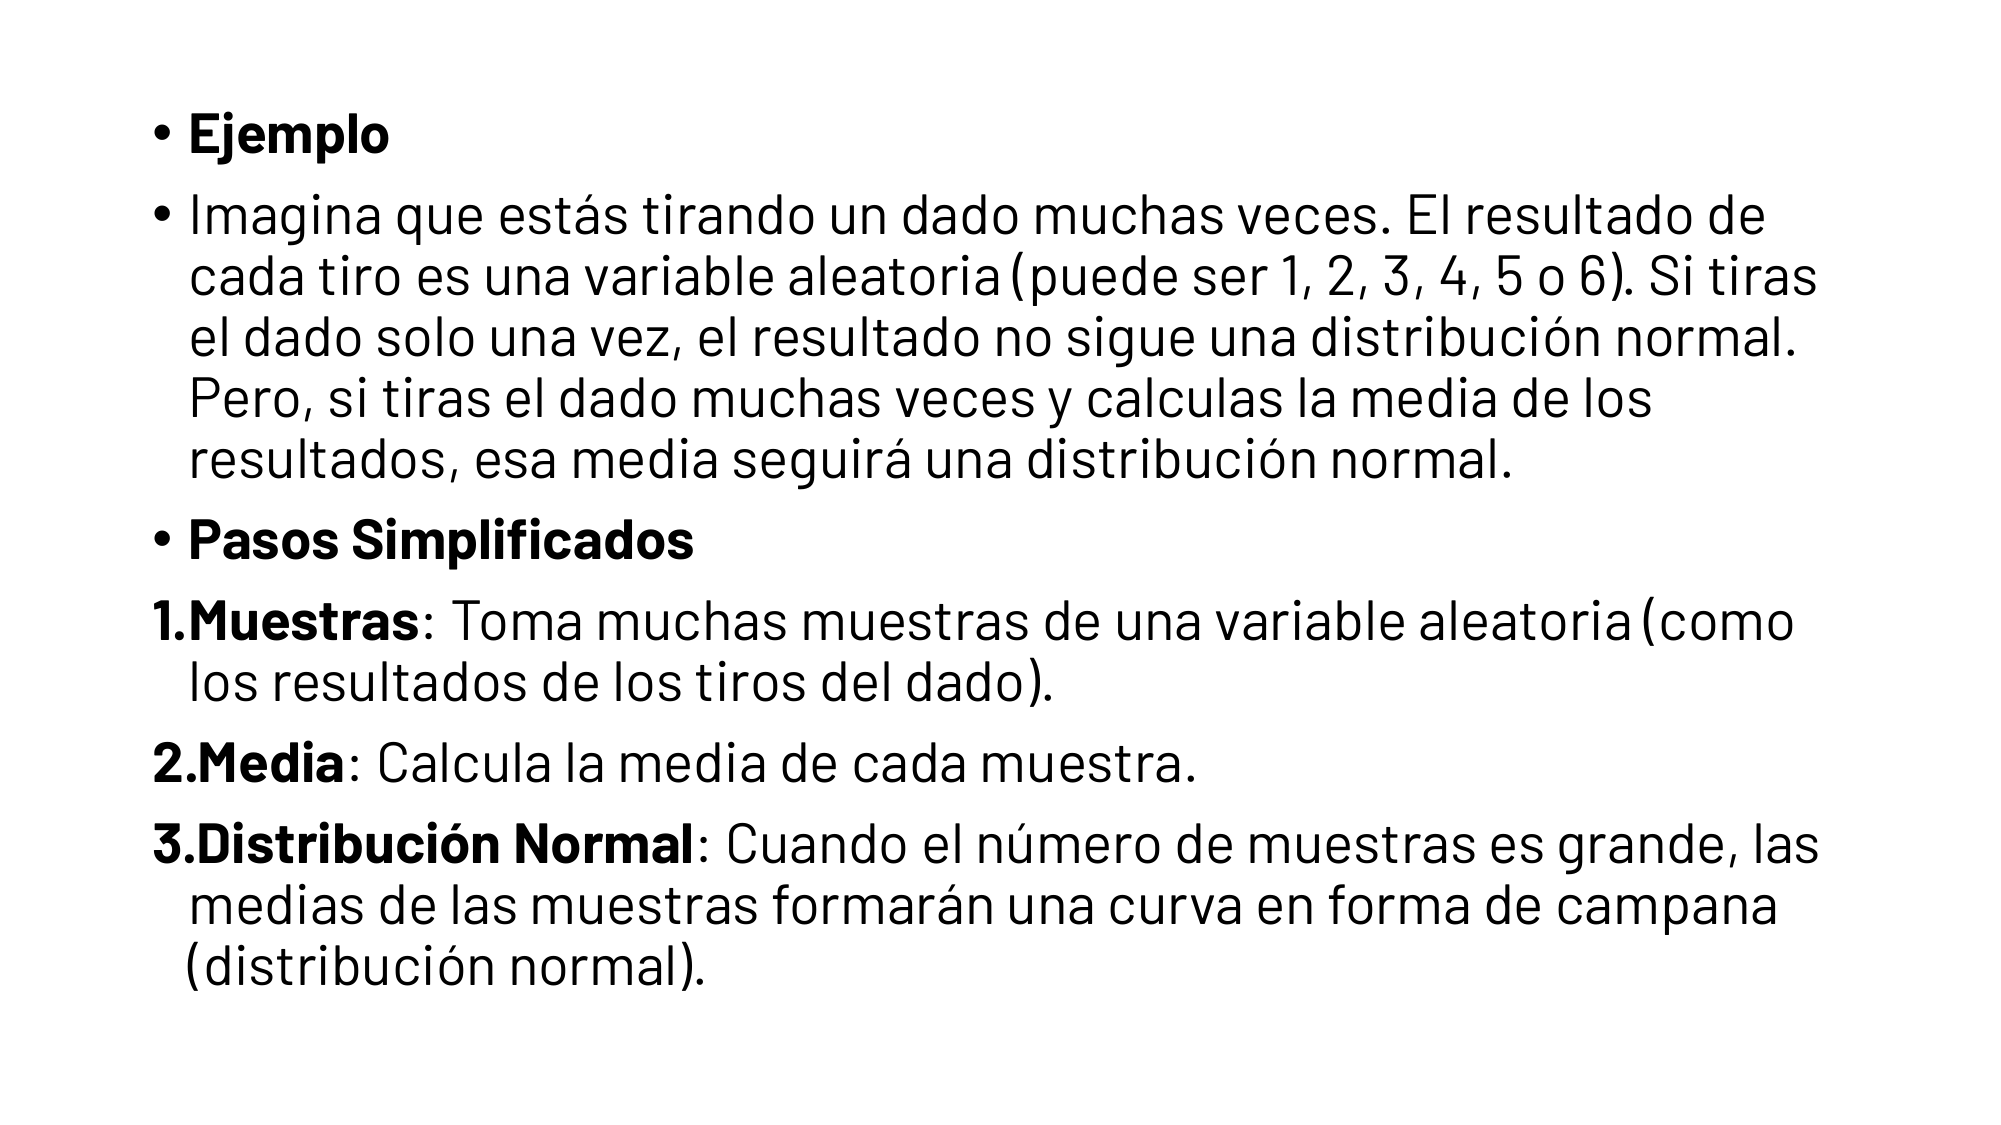

Ejemplo
Imagina que estás tirando un dado muchas veces. El resultado de cada tiro es una variable aleatoria (puede ser 1, 2, 3, 4, 5 o 6). Si tiras el dado solo una vez, el resultado no sigue una distribución normal. Pero, si tiras el dado muchas veces y calculas la media de los resultados, esa media seguirá una distribución normal.
Pasos Simplificados
Muestras: Toma muchas muestras de una variable aleatoria (como los resultados de los tiros del dado).
Media: Calcula la media de cada muestra.
Distribución Normal: Cuando el número de muestras es grande, las medias de las muestras formarán una curva en forma de campana (distribución normal).